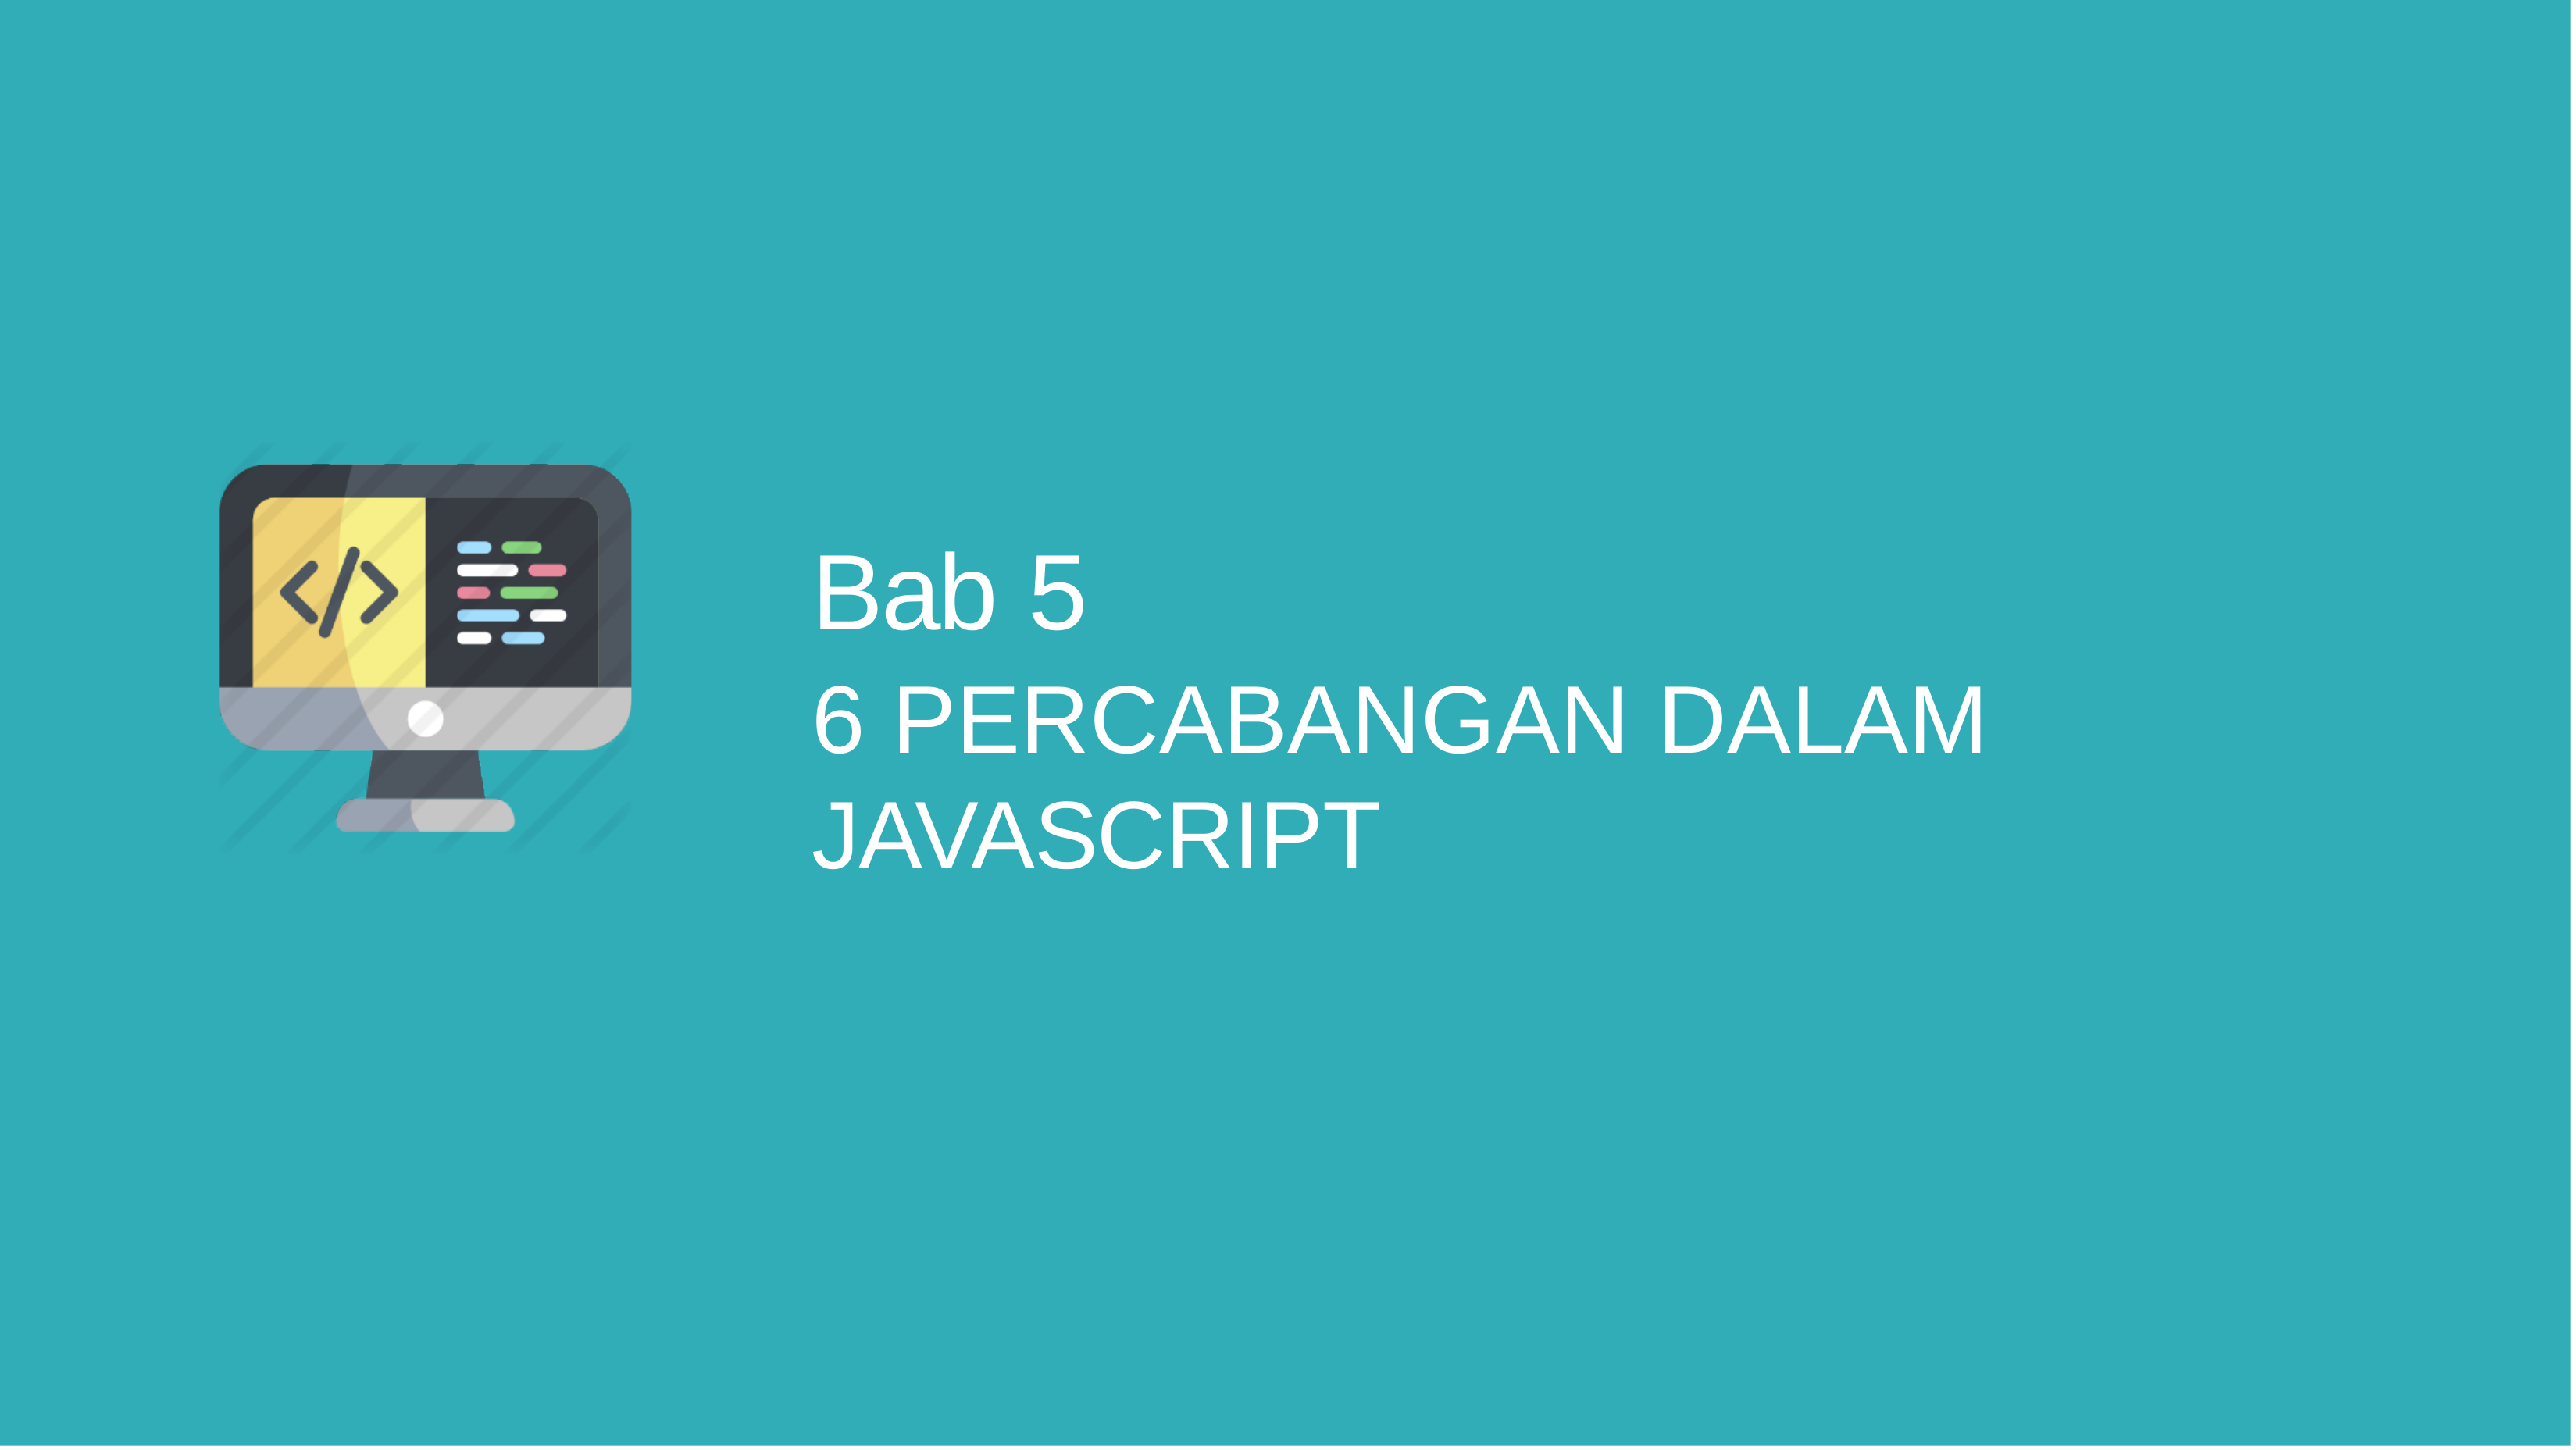

# Bab 5
6 PERCABANGAN DALAM JAVASCRIPT